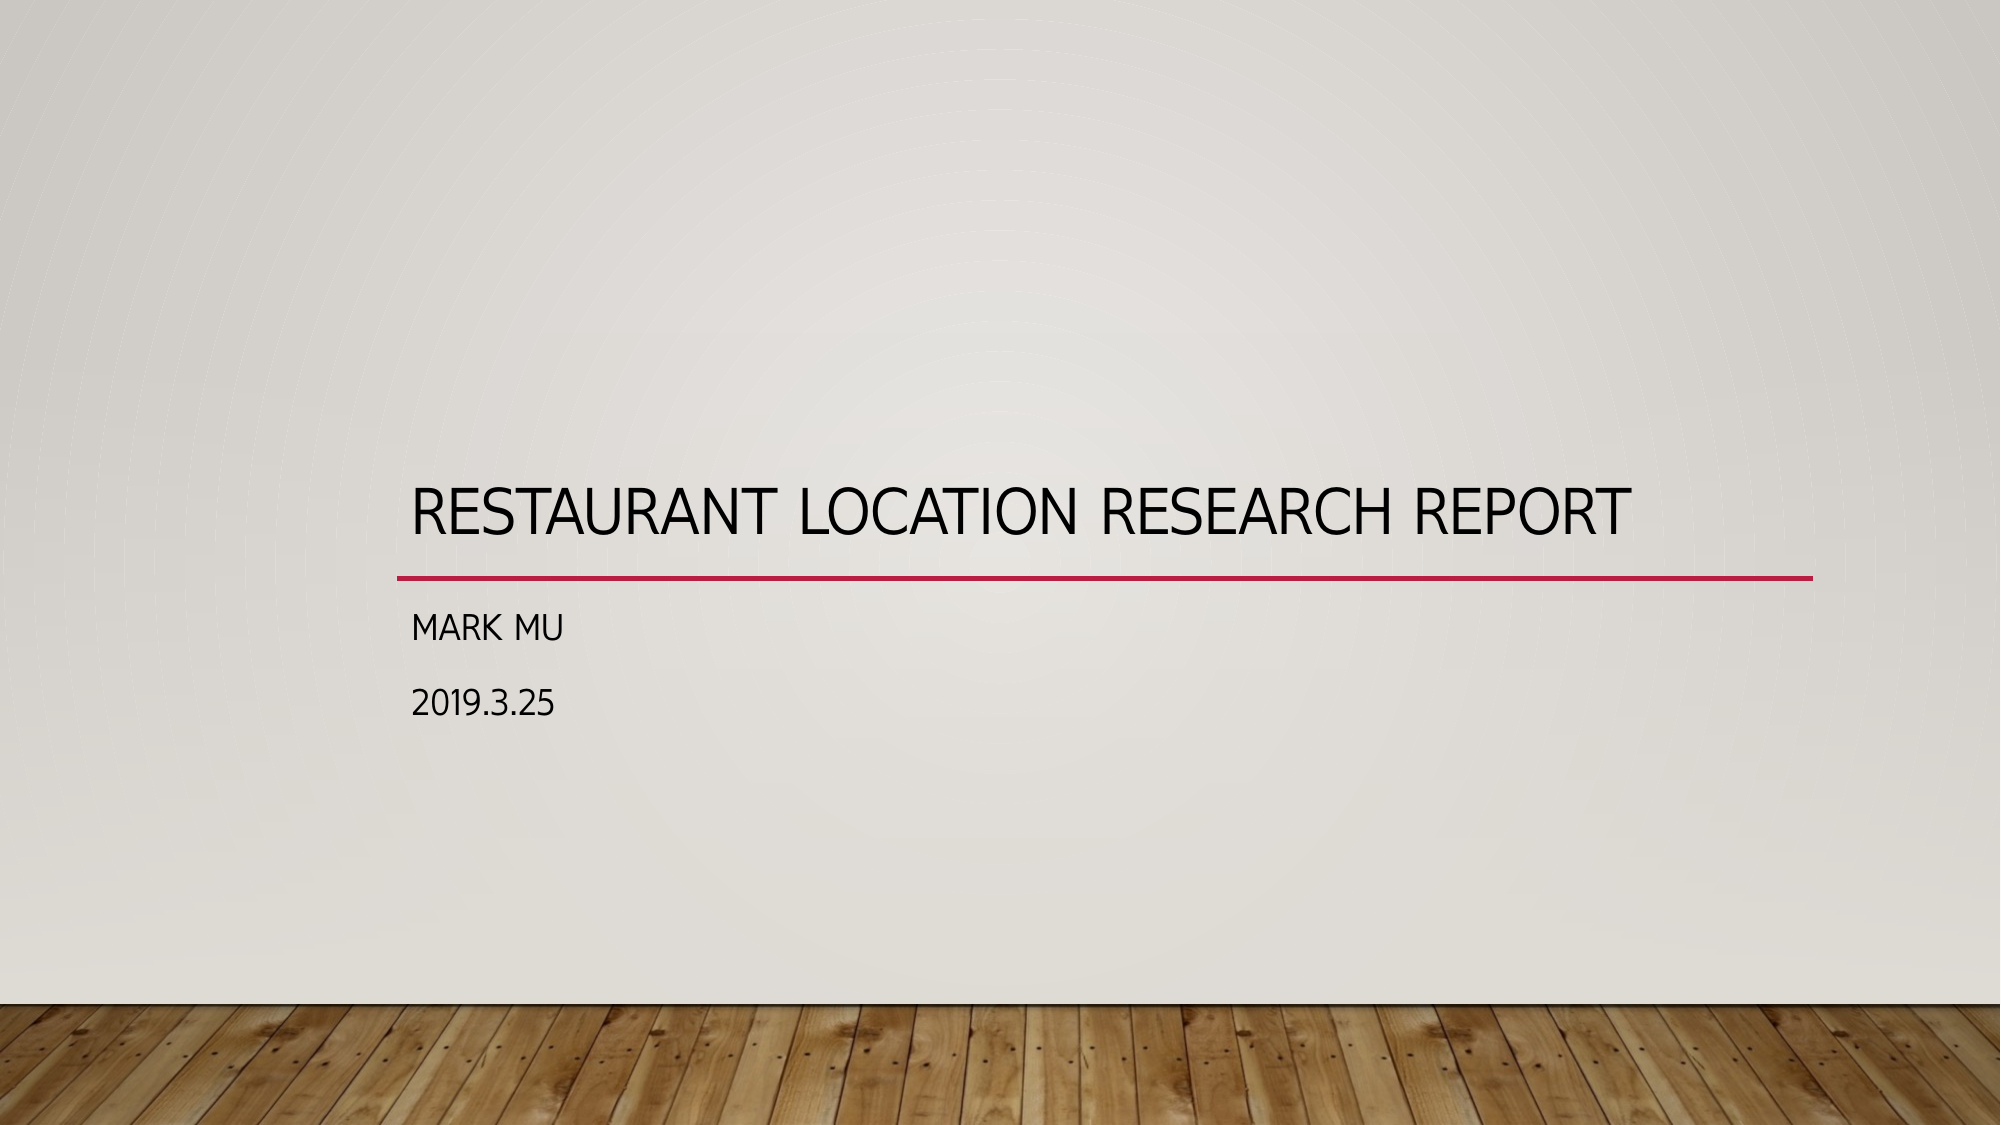

# Restaurant Location Research Report
Mark Mu
2019.3.25